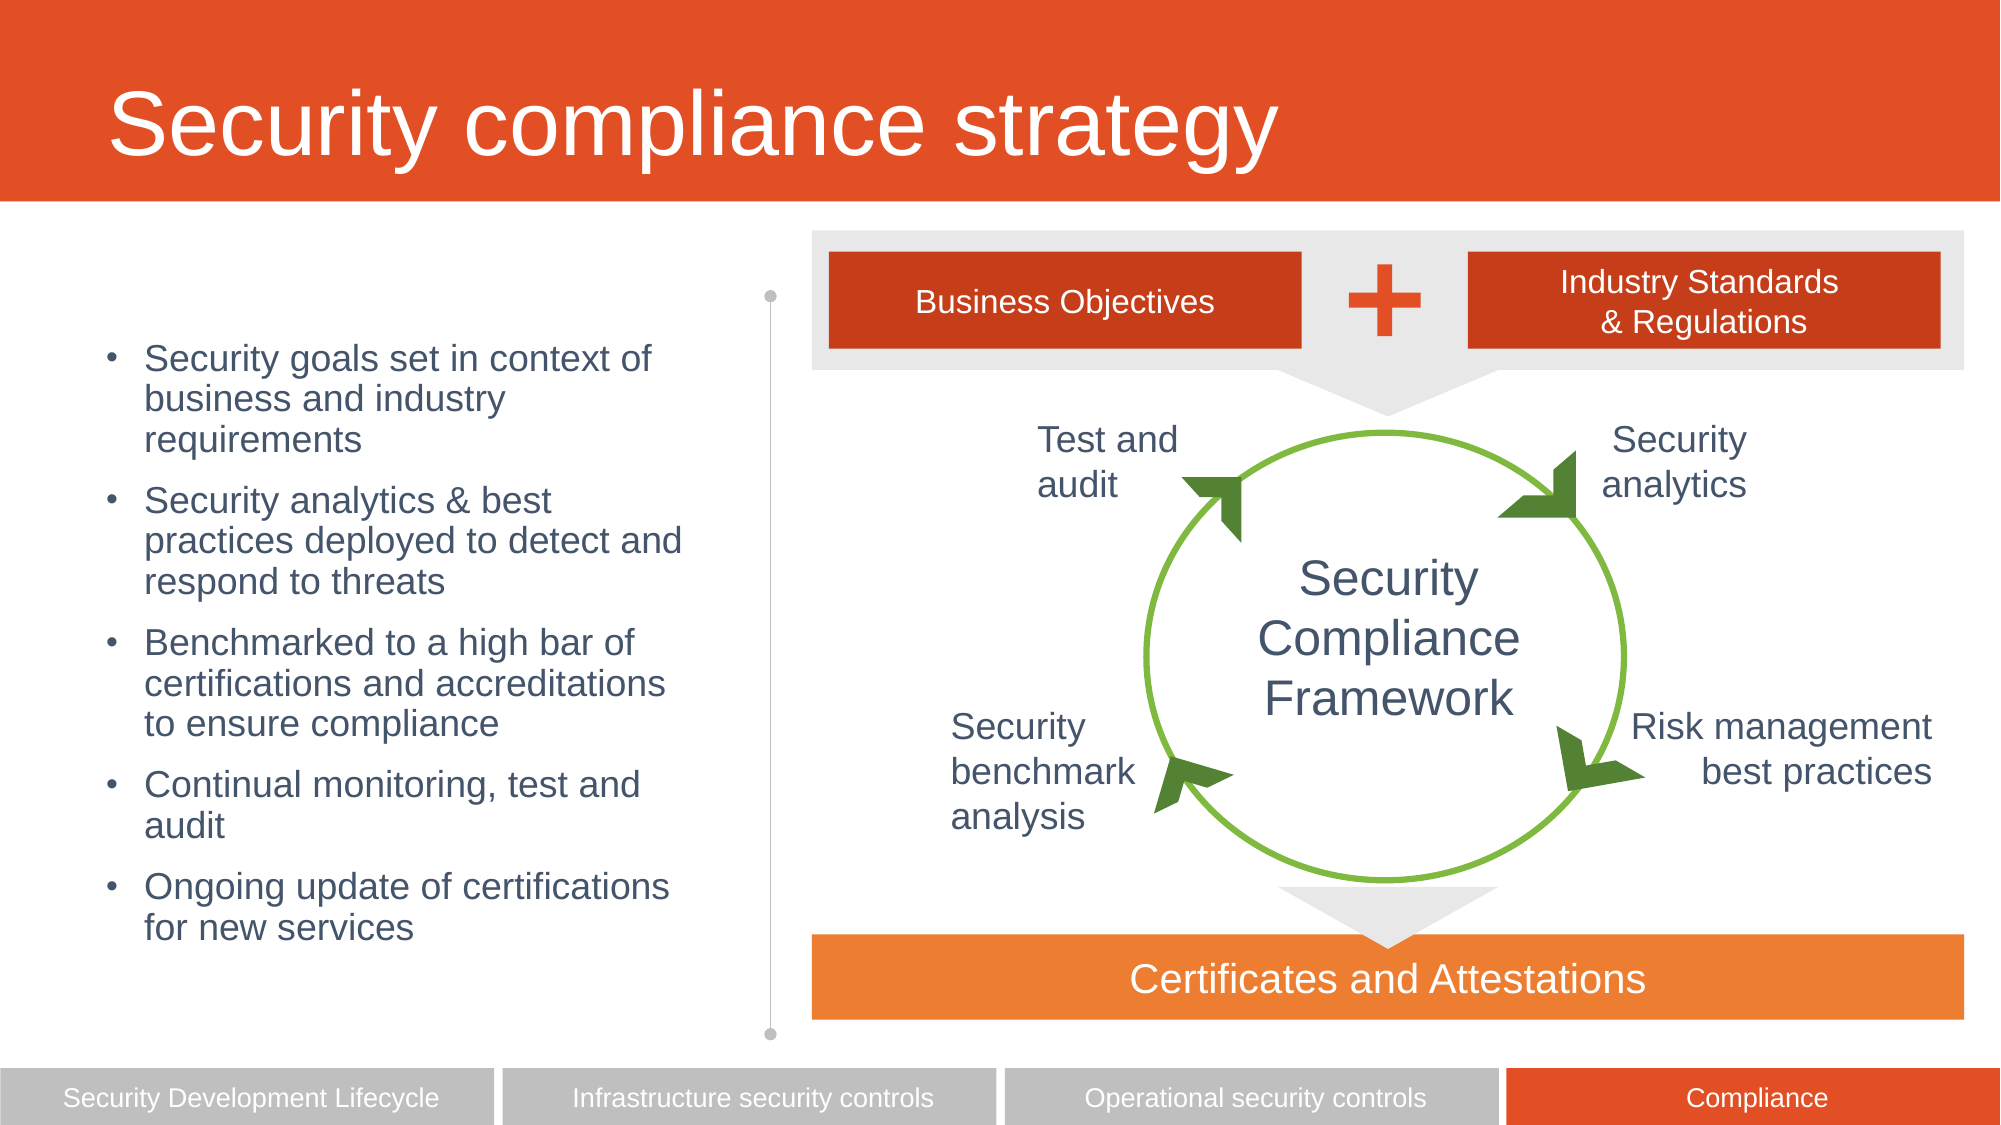

# Security compliance strategy

Business Objectives
Industry Standards
& Regulations

Security goals set in context of business and industry requirements
Security analytics & best practices deployed to detect and respond to threats
Benchmarked to a high bar of certifications and accreditations to ensure compliance
Continual monitoring, test and audit
Ongoing update of certifications for new services

Test and audit
Security analytics

Security Compliance
Framework
Security benchmark analysis
Risk management best practices

Certificates and Attestations
Security Development Lifecycle
Infrastructure security controls
Operational security controls
Compliance